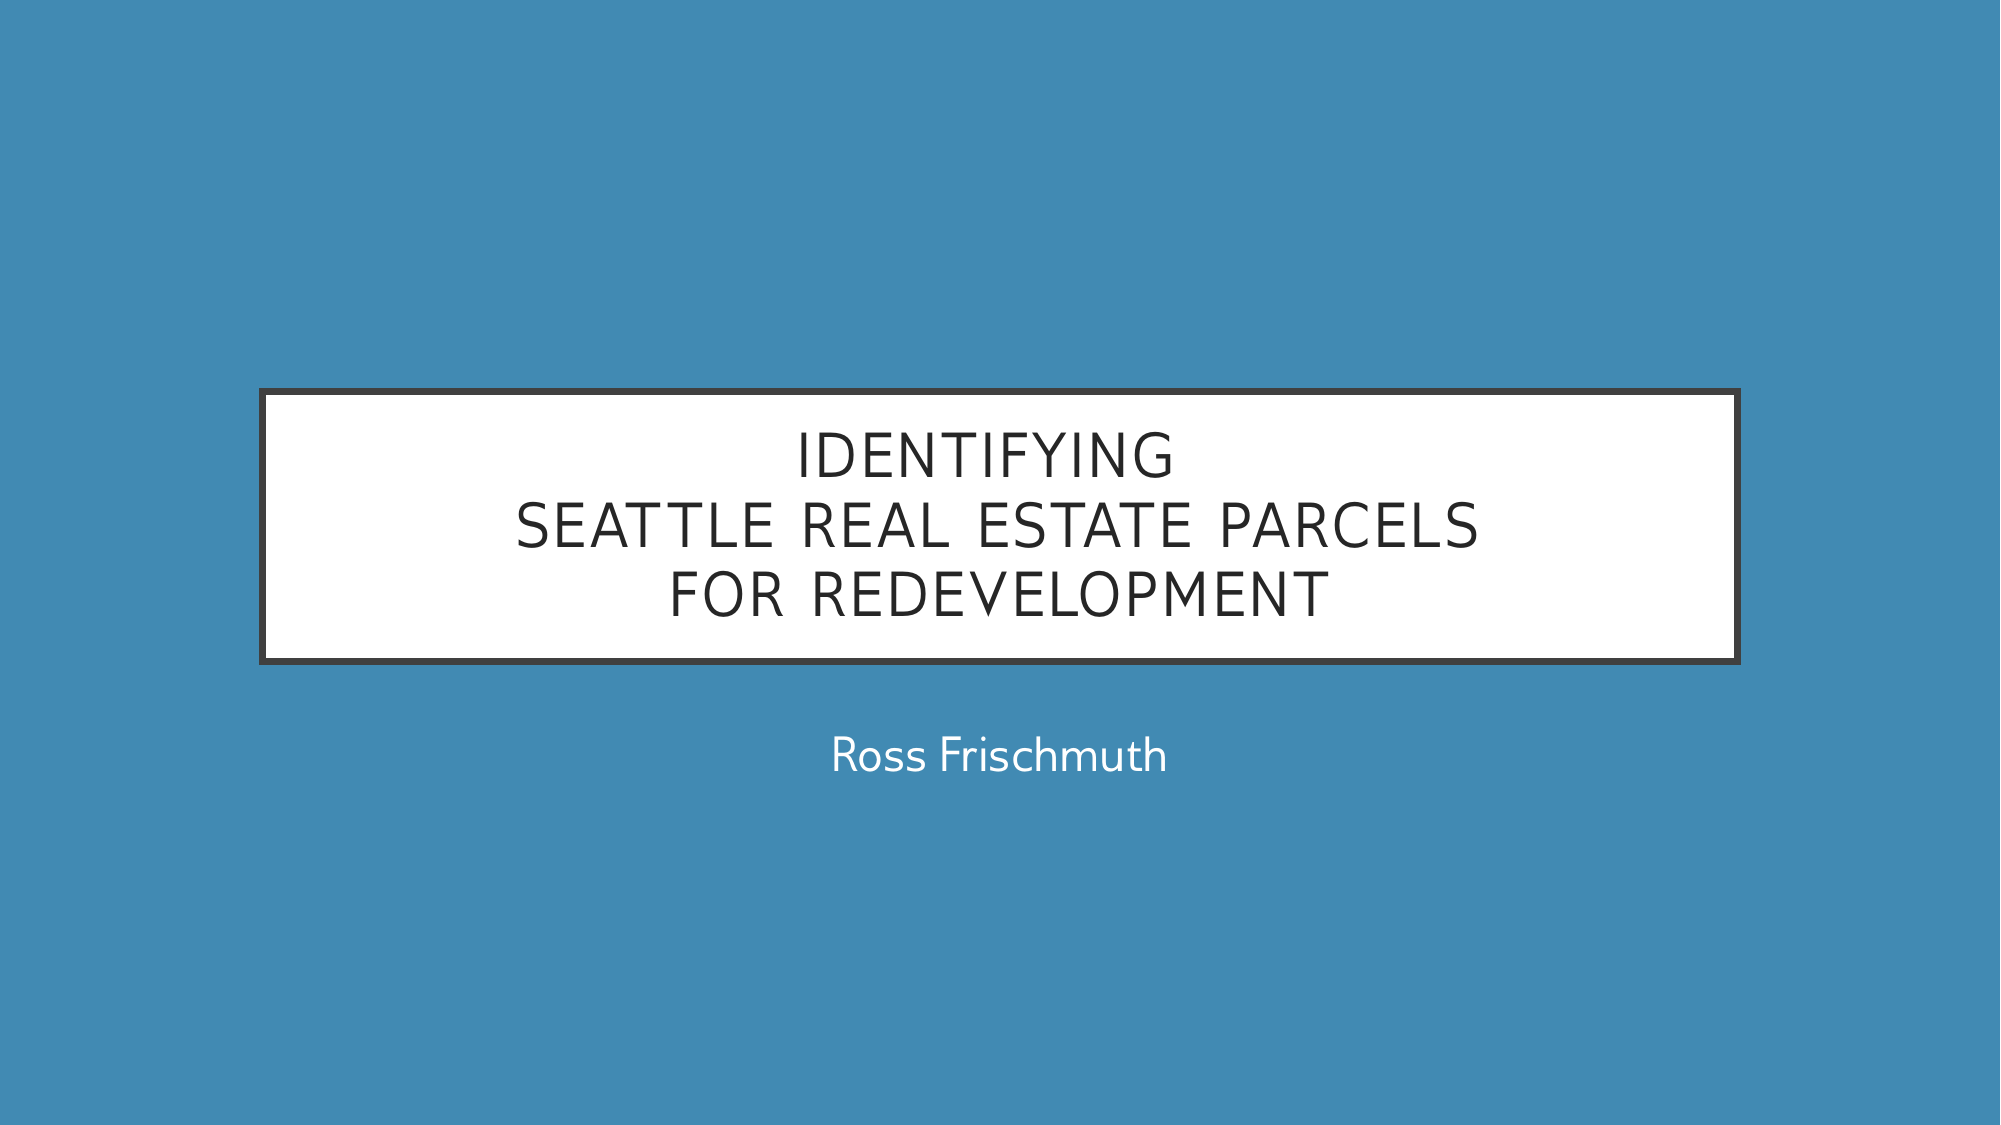

# Identifying Seattle Real Estate Parcels for Redevelopment
Ross Frischmuth